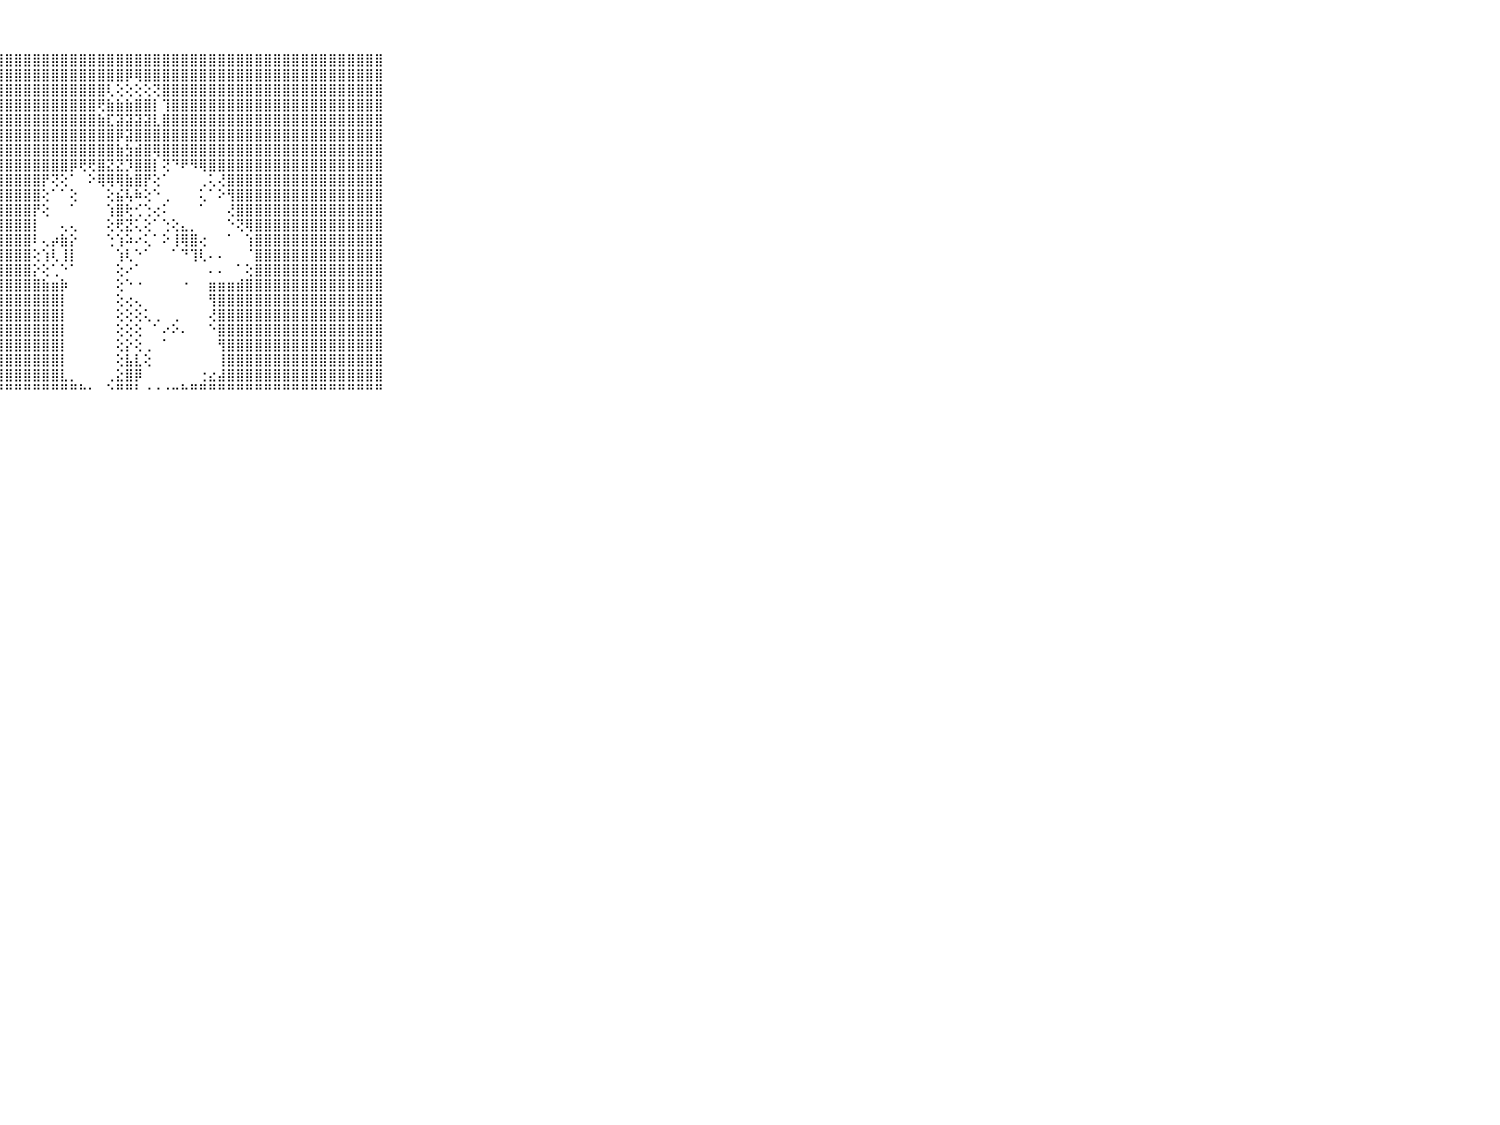

⠀⠀⠀⠀⠀⠀⠀⠀⠀⠀⠀⢹⣿⣿⣿⣿⣿⣿⣿⣿⣿⣿⣿⣿⣿⣿⣿⣿⣿⣿⣿⣿⣿⣿⣿⣿⣿⣿⣿⣿⣿⣿⣿⣿⣿⣿⣿⣿⣿⣿⣿⣿⣿⣿⣿⣿⣿⣿⣿⣿⣿⣿⣿⣿⣿⣿⣿⣿⣿⠀⠀⠀⠀⠀⠀⠀⠀⠀⠀⠀⠀
⠀⠀⠀⠀⠀⠀⠀⠀⠀⠀⠀⣼⣿⣿⣿⣿⣿⣿⣿⣿⣿⣿⣿⣿⣿⣿⣿⣿⣿⣿⣿⣿⣿⣿⣿⣿⣿⣿⣿⣿⣿⡿⢿⣿⣿⣿⣿⣿⣿⣿⣿⣿⣿⣿⣿⣿⣿⣿⣿⣿⣿⣿⣿⣿⣿⣿⣿⣿⣿⠀⠀⠀⠀⠀⠀⠀⠀⠀⠀⠀⠀
⠀⠀⠀⠀⠀⠀⠀⠀⠀⠀⠀⣿⣿⣿⣿⣿⣿⣿⣿⣿⣿⣿⣿⣿⣿⣿⣿⣿⣿⣿⣿⣿⣿⣿⣿⣿⣿⣿⣿⢇⢕⢕⢕⢕⢝⣿⣿⣿⣿⣿⣿⣿⣿⣿⣿⣿⣿⣿⣿⣿⣿⣿⣿⣿⣿⣿⣿⣿⣿⠀⠀⠀⠀⠀⠀⠀⠀⠀⠀⠀⠀
⠀⠀⠀⠀⠀⠀⠀⠀⠀⠀⠀⣿⣿⣿⣿⣿⣿⣿⣿⣿⣿⣿⣿⣿⣿⣿⣿⣿⣿⣿⣿⣿⣿⣿⣿⣿⣿⣿⢟⣷⣷⣷⣿⣿⡇⢹⣿⣿⣿⣿⣿⣿⣿⣿⣿⣿⣿⣿⣿⣿⣿⣿⣿⣿⣿⣿⣿⣿⣿⠀⠀⠀⠀⠀⠀⠀⠀⠀⠀⠀⠀
⠀⠀⠀⠀⠀⠀⠀⠀⠀⠀⠀⣿⣿⣿⣿⣿⣿⣿⣿⣿⣿⣿⣿⣿⣿⣿⣿⣿⣿⣿⣿⣿⣿⣿⣿⣿⣿⣿⣷⣏⣽⣽⣽⣽⣇⣿⣿⣿⣿⣿⣿⣿⣿⣿⣿⣿⣿⣿⣿⣿⣿⣿⣿⣿⣿⣿⣿⣿⣿⠀⠀⠀⠀⠀⠀⠀⠀⠀⠀⠀⠀
⠀⠀⠀⠀⠀⠀⠀⠀⠀⠀⠀⣿⣿⣿⣿⣿⣿⣿⣿⣿⣿⣿⣿⣿⣿⣿⣿⣿⣿⣿⣿⣿⣿⣿⣿⣿⣿⣿⣿⣿⡿⣽⣿⣿⣿⣿⣿⣿⣿⣿⣿⣿⣿⣿⣿⣿⣿⣿⣿⣿⣿⣿⣿⣿⣿⣿⣿⣿⣿⠀⠀⠀⠀⠀⠀⠀⠀⠀⠀⠀⠀
⠀⠀⠀⠀⠀⠀⠀⠀⠀⠀⠀⣿⣿⣿⣿⣿⣿⣿⣿⣿⣿⣿⣿⣿⣿⣿⣿⣿⣿⣿⣿⣿⣿⣿⣿⣿⣿⣿⣿⣿⣷⣳⣾⣿⢿⣿⣿⣿⣿⣿⣿⣿⣿⣿⣿⣿⣿⣿⣿⣿⣿⣿⣿⣿⣿⣿⣿⣿⣿⠀⠀⠀⠀⠀⠀⠀⠀⠀⠀⠀⠀
⠀⠀⠀⠀⠀⠀⠀⠀⠀⠀⠀⣿⣿⣿⣿⣿⣿⣿⣿⣿⣿⣿⣿⣿⣿⣿⣿⣿⣿⣿⣿⣿⣿⣿⣿⡿⢟⢟⣿⣝⣝⡹⣿⣿⡇⢝⠙⠟⠻⢿⣿⣿⣿⣿⣿⣿⣿⣿⣿⣿⣿⣿⣿⣿⣿⣿⣿⣿⣿⠀⠀⠀⠀⠀⠀⠀⠀⠀⠀⠀⠀
⠀⠀⠀⠀⠀⠀⠀⠀⠀⠀⠀⣿⣿⣿⣿⣿⣿⣿⣿⣿⣿⣿⣿⣿⣿⣿⣿⣿⣿⣿⣿⣿⡟⢝⢕⠁⠀⠕⢿⢿⢿⣷⣿⡟⢕⠁⠀⠀⠀⢀⢅⢜⣿⣿⣿⣿⣿⣿⣿⣿⣿⣿⣿⣿⣿⣿⣿⣿⣿⠀⠀⠀⠀⠀⠀⠀⠀⠀⠀⠀⠀
⠀⠀⠀⠀⠀⠀⠀⠀⠀⠀⠀⣿⣿⣿⣿⣿⣿⣿⣿⣿⣿⣿⣿⣿⣿⣿⣿⣿⣿⣿⣿⣿⢕⠁⠁⢕⠀⠀⠀⢕⣮⢧⠷⢕⠑⢀⠀⠀⠀⢅⠁⠕⢻⣿⣿⣿⣿⣿⣿⣿⣿⣿⣿⣿⣿⣿⣿⣿⣿⠀⠀⠀⠀⠀⠀⠀⠀⠀⠀⠀⠀
⠀⠀⠀⠀⠀⠀⠀⠀⠀⠀⠀⣿⣿⣿⣿⣿⣿⣿⣿⣿⣿⣿⣿⣿⣿⣿⣿⣿⣿⣿⣿⡟⢕⠀⠀⠁⠀⠀⠀⢱⣿⢗⢊⢑⢔⠅⠀⠀⠀⠁⠀⠀⢜⣿⣿⣿⣿⣿⣿⣿⣿⣿⣿⣿⣿⣿⣿⣿⣿⠀⠀⠀⠀⠀⠀⠀⠀⠀⠀⠀⠀
⠀⠀⠀⠀⠀⠀⠀⠀⠀⠀⠀⣿⣿⣿⣿⣿⣿⣿⣿⣿⣿⣿⣿⣿⣿⣿⣿⣿⣿⣿⣿⡇⠀⠀⢄⢄⠀⠀⠀⢕⢟⣝⢅⢕⠁⢑⢕⣄⡀⠀⠀⠀⠑⢝⢿⣿⣿⣿⣿⣿⣿⣿⣿⣿⣿⣿⣿⣿⣿⠀⠀⠀⠀⠀⠀⠀⠀⠀⠀⠀⠀
⠀⠀⠀⠀⠀⠀⠀⠀⠀⠀⠀⣿⣿⣿⣿⣿⣿⣿⣿⣿⣿⣿⣿⣿⣿⣿⣿⣿⣿⣿⣿⠇⢄⡴⣷⡕⠀⠀⠀⢑⢱⠵⠔⢅⠁⠕⢸⢿⣿⢔⠀⠀⠁⠀⢱⣿⣿⣿⣿⣿⣿⣿⣿⣿⣿⣿⣿⣿⣿⠀⠀⠀⠀⠀⠀⠀⠀⠀⠀⠀⠀
⠀⠀⠀⠀⠀⠀⠀⠀⠀⠀⠀⣿⣿⣿⣿⣿⣿⣿⣿⣿⣿⣿⣿⣿⣿⣿⣿⣿⣿⣿⣿⢕⢱⢇⢸⡇⠀⠀⠀⠀⢱⢇⠑⠁⠀⠀⠁⠙⢹⢇⠄⠄⠀⠀⠈⣿⣿⣿⣿⣿⣿⣿⣿⣿⣿⣿⣿⣿⣿⠀⠀⠀⠀⠀⠀⠀⠀⠀⠀⠀⠀
⠀⠀⠀⠀⠀⠀⠀⠀⠀⠀⠀⣿⣿⣿⣿⣿⣿⣿⣿⣿⣿⣿⣿⣿⣿⣿⣿⣿⣿⣿⣿⡕⢕⢁⠑⠁⠀⠀⠀⠀⢕⠔⠁⠀⠀⠀⠀⠀⠀⠀⠄⠄⠀⠁⢕⣿⣿⣿⣿⣿⣿⣿⣿⣿⣿⣿⣿⣿⣿⠀⠀⠀⠀⠀⠀⠀⠀⠀⠀⠀⠀
⠀⠀⠀⠀⠀⠀⠀⠀⠀⠀⠀⣿⣿⣿⣿⣿⣿⣿⣿⣿⣿⣿⣿⣿⣿⣿⣿⣿⣿⣿⣿⣿⣷⣶⡷⠀⠀⠀⠀⠀⢕⠑⠐⠀⠀⠀⠀⠐⠀⠀⣶⣶⣶⣾⣿⣿⣿⣿⣿⣿⣿⣿⣿⣿⣿⣿⣿⣿⣿⠀⠀⠀⠀⠀⠀⠀⠀⠀⠀⠀⠀
⠀⠀⠀⠀⠀⠀⠀⠀⠀⠀⠀⣿⣿⣿⣿⣿⣿⣿⣿⣿⣿⣿⣿⣿⣿⣿⣿⣿⣿⣿⣿⣿⣿⣿⡇⠀⠀⠀⠀⠀⢕⢔⢄⠀⠀⠀⠀⠀⠀⠀⢻⣿⣿⣿⣿⣿⣿⣿⣿⣿⣿⣿⣿⣿⣿⣿⣿⣿⣿⠀⠀⠀⠀⠀⠀⠀⠀⠀⠀⠀⠀
⠀⠀⠀⠀⠀⠀⠀⠀⠀⠀⠀⣿⣿⣿⣿⣿⣿⣿⣿⣿⣿⣿⣿⣿⣿⣿⣿⣿⣿⣿⣿⣿⣿⣿⡇⠀⠀⠀⠀⠀⢕⢕⢕⢅⢀⠀⢀⠀⠀⠀⢜⣿⣿⣿⣿⣿⣿⣿⣿⣿⣿⣿⣿⣿⣿⣿⣿⣿⣿⠀⠀⠀⠀⠀⠀⠀⠀⠀⠀⠀⠀
⠀⠀⠀⠀⠀⠀⠀⠀⠀⠀⠀⣿⣿⣿⣿⣿⣿⣿⣿⣿⣿⣿⣿⣿⣿⣿⣿⣿⣿⣿⣿⣿⣿⣿⡇⠀⠀⠀⠀⠀⢕⢕⢕⠀⠁⠔⠕⠄⠀⠀⠑⣿⣿⣿⣿⣿⣿⣿⣿⣿⣿⣿⣿⣿⣿⣿⣿⣿⣿⠀⠀⠀⠀⠀⠀⠀⠀⠀⠀⠀⠀
⠀⠀⠀⠀⠀⠀⠀⠀⠀⠀⠀⣿⣿⣿⣿⣿⣿⣿⣿⣿⣿⣿⣿⣿⣿⣿⣿⣿⣿⣿⣿⣿⣿⣿⡇⠀⠀⠀⠀⠀⢕⡕⢕⢀⠀⠁⠀⠀⠀⠀⠀⢻⣿⣿⣿⣿⣿⣿⣿⣿⣿⣿⣿⣿⣿⣿⣿⣿⣿⠀⠀⠀⠀⠀⠀⠀⠀⠀⠀⠀⠀
⠀⠀⠀⠀⠀⠀⠀⠀⠀⠀⠀⣿⣿⣿⣿⣿⣿⣿⣿⣿⣿⣿⣿⣿⣿⣿⣿⣿⣿⣿⣿⣿⣿⣿⡇⠀⠀⠀⠀⠀⢕⣧⣇⢕⠀⠀⠀⠀⠀⠀⠀⢸⣿⣿⣿⣿⣿⣿⣿⣿⣿⣿⣿⣿⣿⣿⣿⣿⣿⠀⠀⠀⠀⠀⠀⠀⠀⠀⠀⠀⠀
⠀⠀⠀⠀⠀⠀⠀⠀⠀⠀⠀⣿⣿⣿⣿⣿⣿⣿⣿⣿⣿⣿⣿⣿⣿⣿⣿⣿⣿⣿⣿⣿⣿⣿⣇⡀⠀⠀⠀⢀⣕⣿⡿⠀⠀⠀⠀⠀⠀⢐⣔⣼⣿⣿⣿⣿⣿⣿⣿⣿⣿⣿⣿⣿⣿⣿⣿⣿⣿⠀⠀⠀⠀⠀⠀⠀⠀⠀⠀⠀⠀
⠀⠀⠀⠀⠀⠀⠀⠀⠀⠀⠀⠛⠛⠛⠛⠛⠛⠛⠛⠛⠛⠛⠛⠛⠛⠛⠛⠛⠛⠛⠛⠛⠛⠛⠛⠛⠓⠂⠀⠑⠛⠛⠃⠐⠐⠐⠒⠓⠛⠛⠛⠛⠛⠛⠛⠛⠛⠛⠛⠛⠛⠛⠛⠛⠛⠛⠛⠛⠛⠀⠀⠀⠀⠀⠀⠀⠀⠀⠀⠀⠀